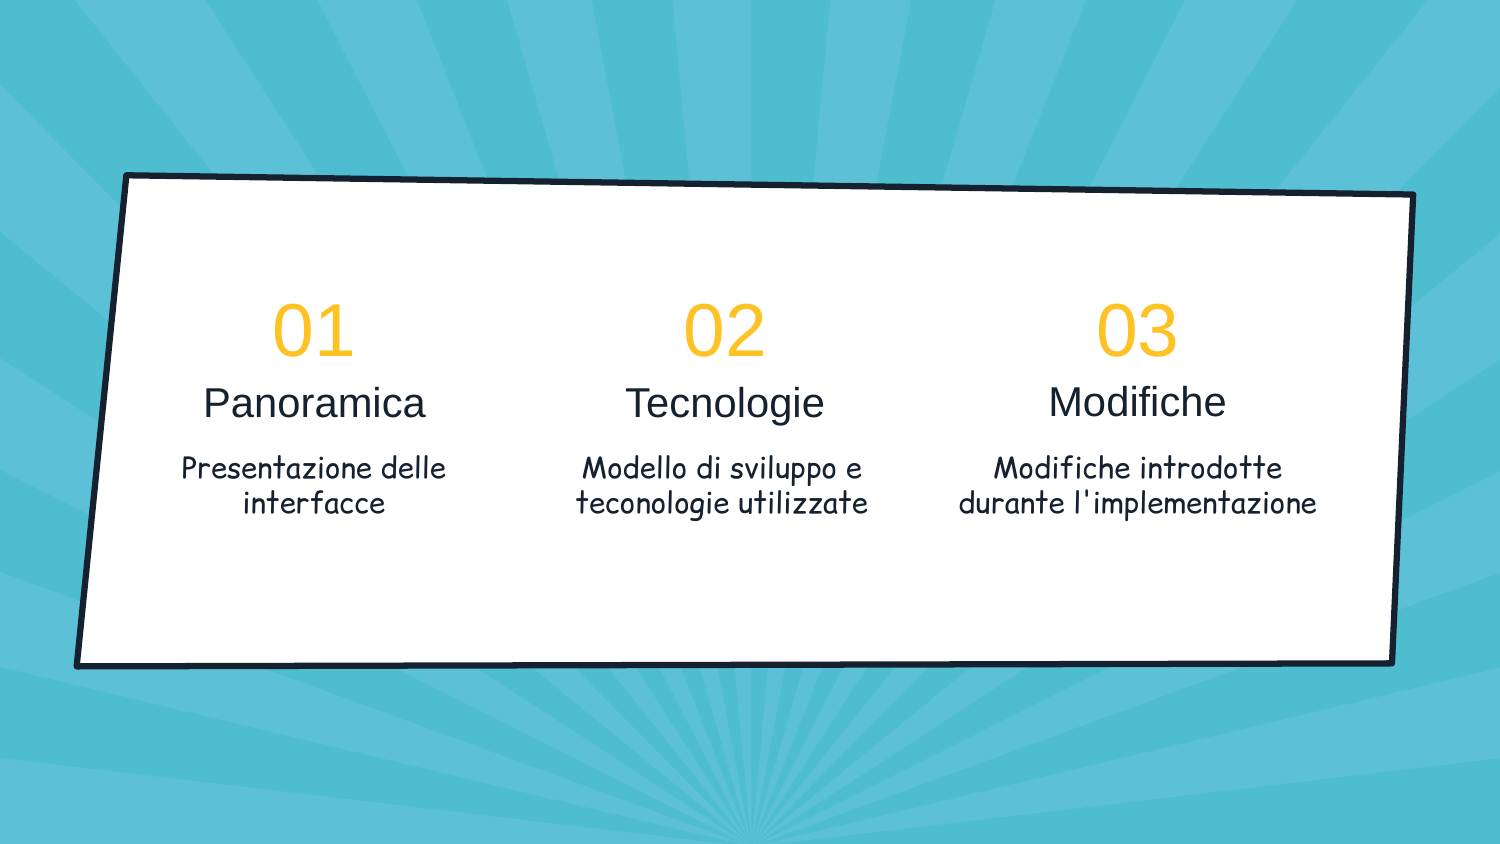

01
02
03
Modifiche
Panoramica
Tecnologie
Modello di sviluppo e teconologie utilizzate
Modifiche introdotte durante l'implementazione
Presentazione delle interfacce